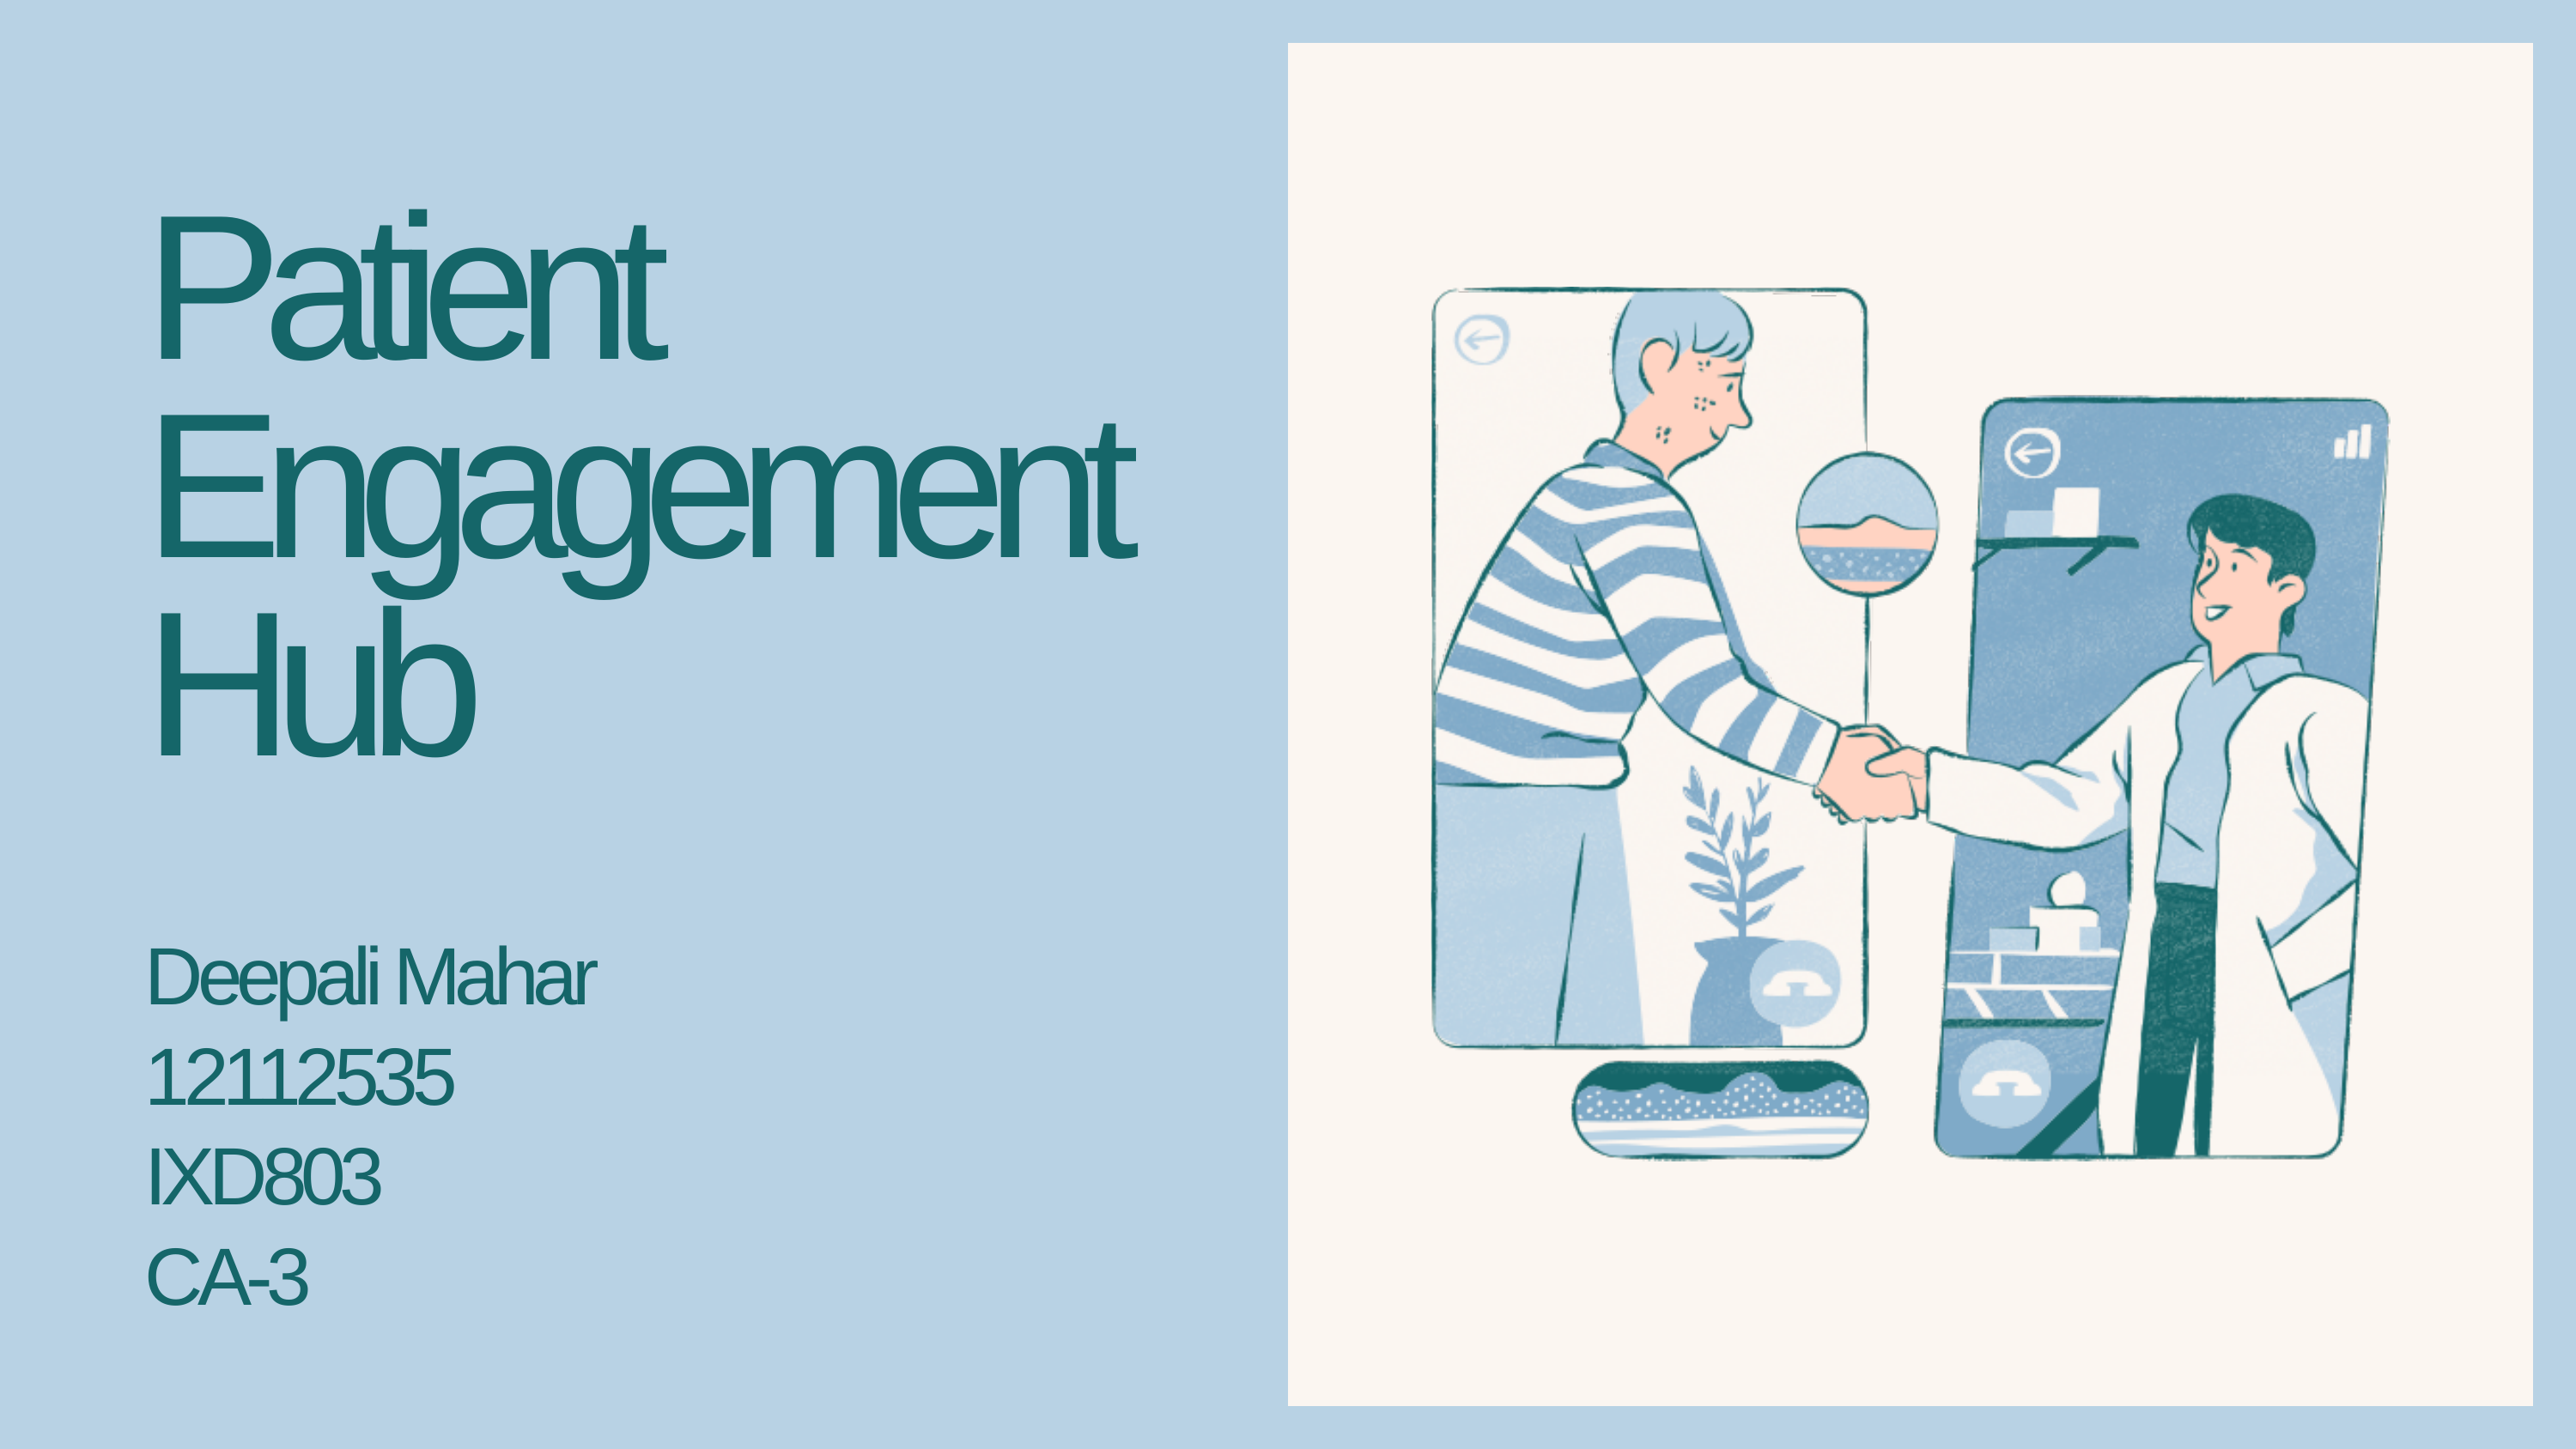

Patient Engagement
Hub

Deepali Mahar
12112535
IXD803
CA-3